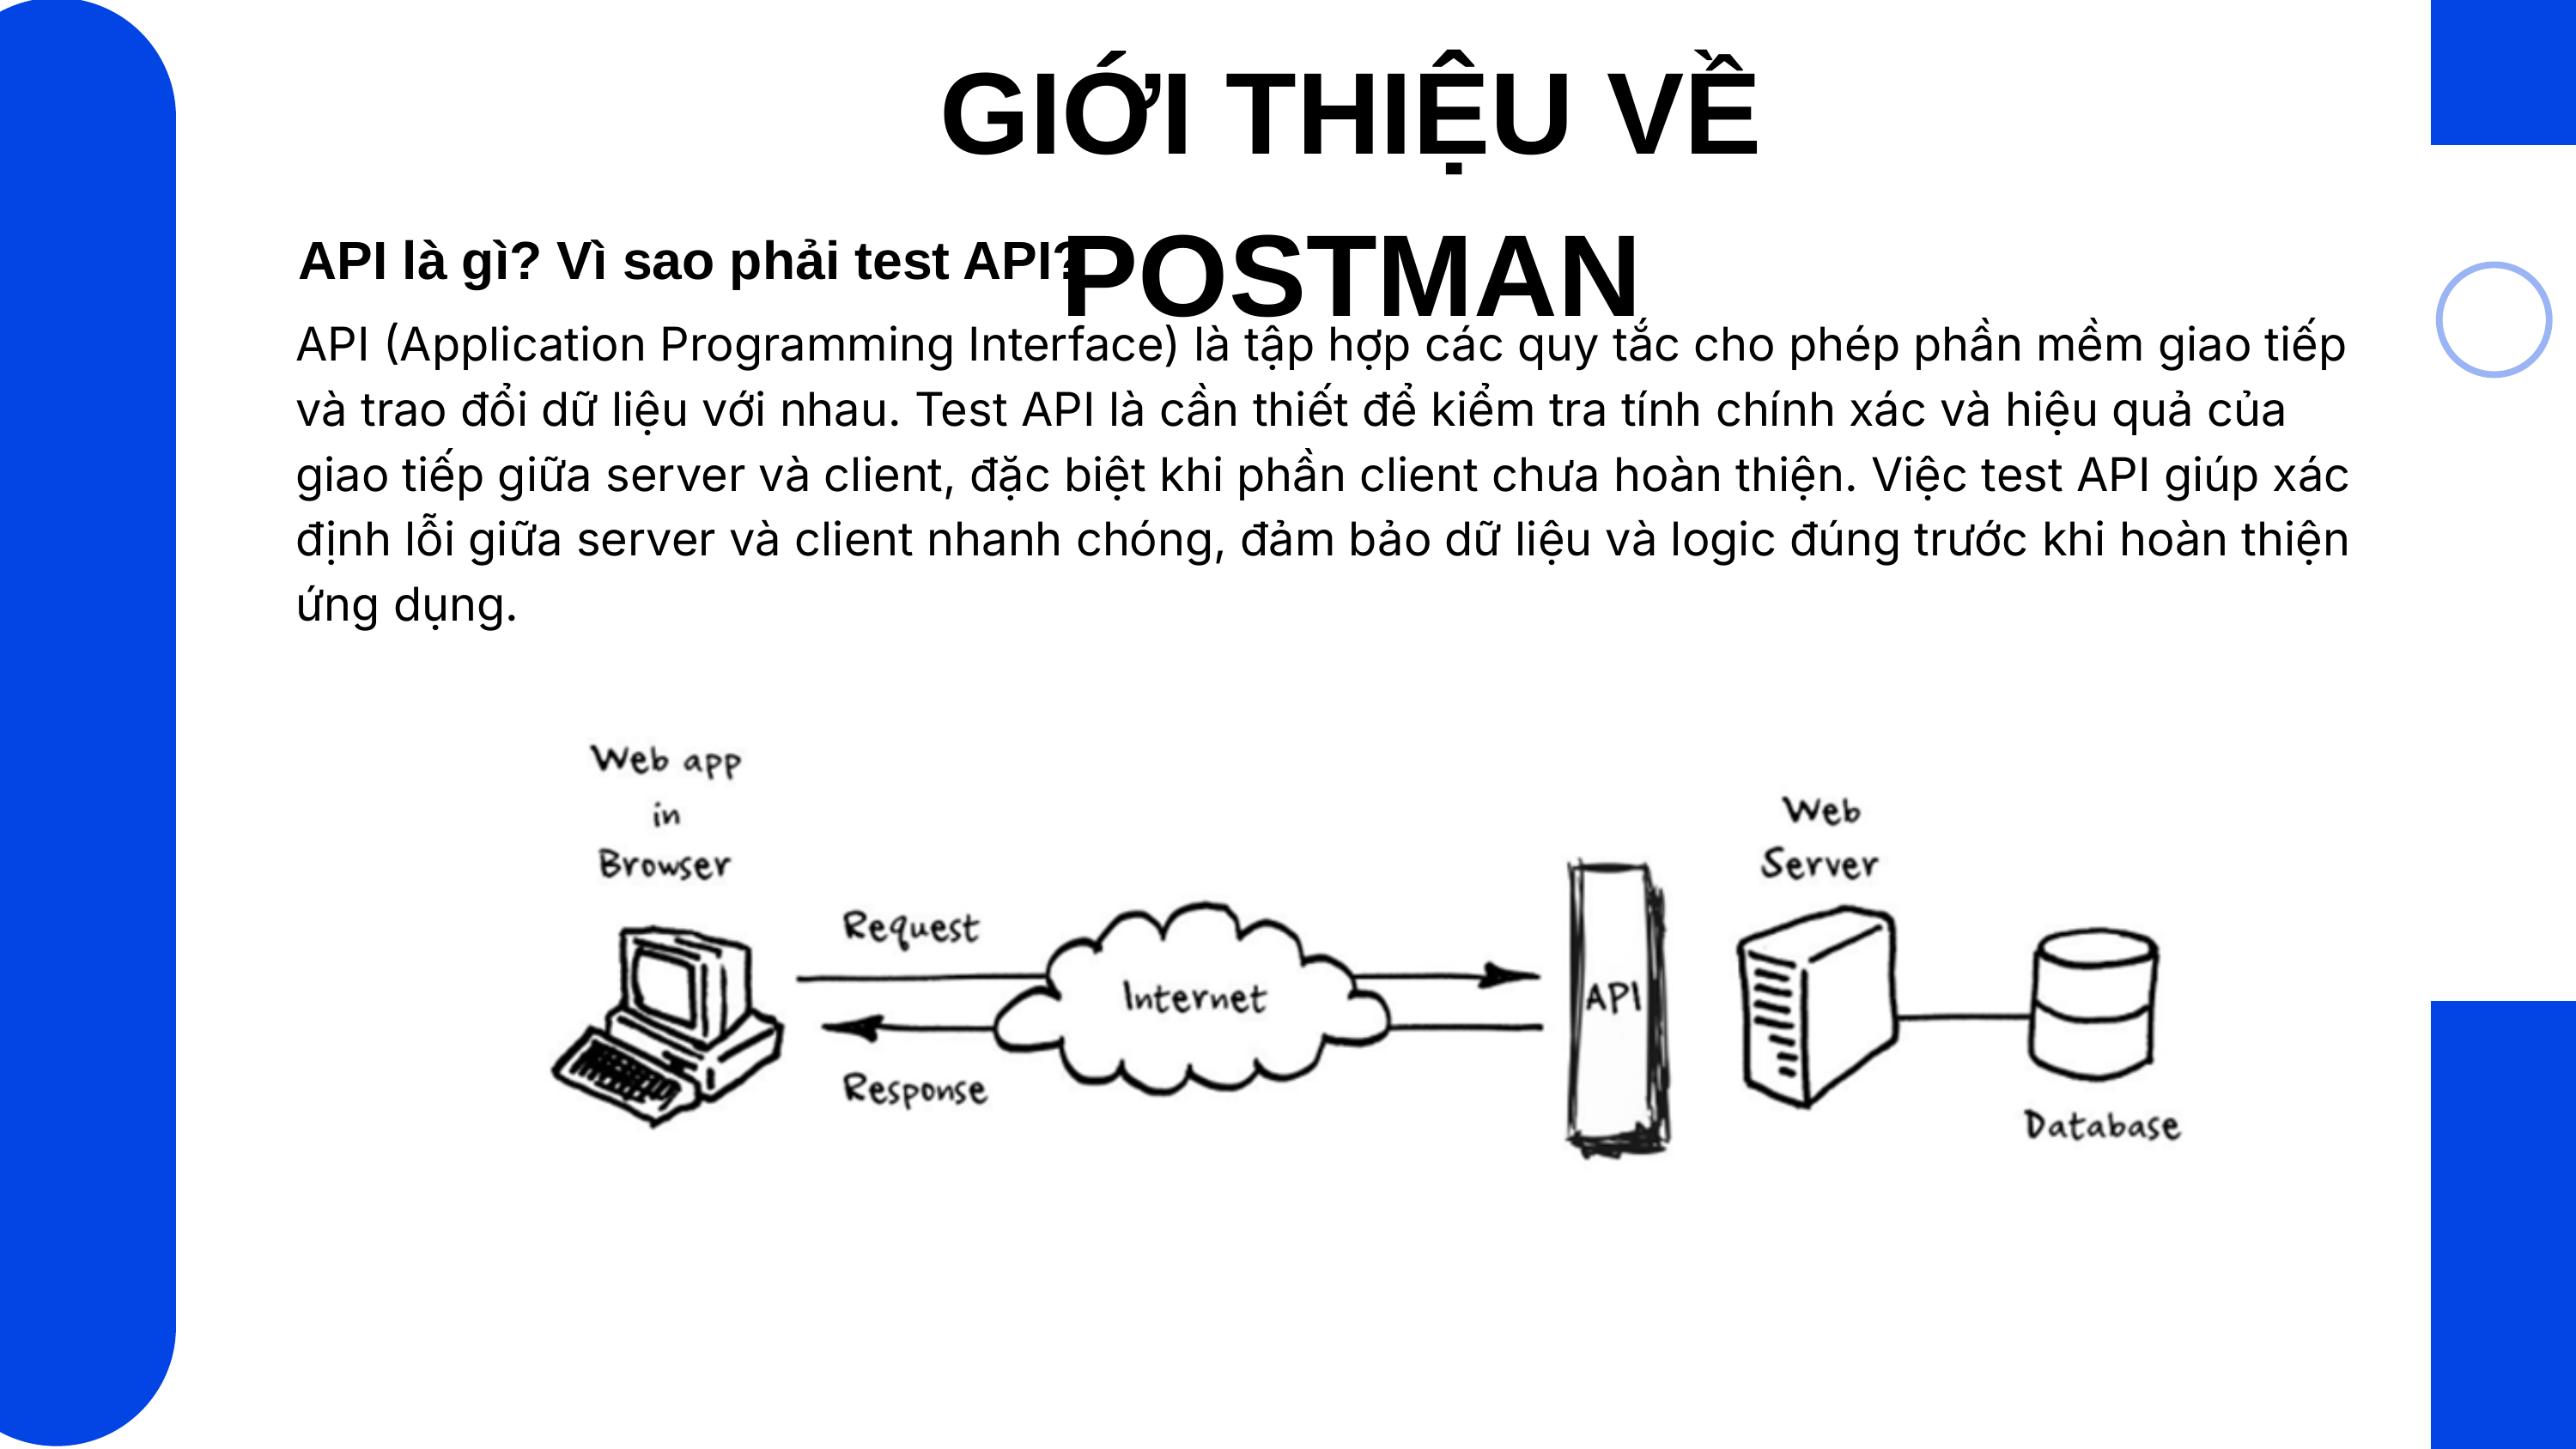

GIỚI THIỆU VỀ POSTMAN
OVERVIEW
 API là gì? Vì sao phải test API?

API (Application Programming Interface) là tập hợp các quy tắc cho phép phần mềm giao tiếp và trao đổi dữ liệu với nhau. Test API là cần thiết để kiểm tra tính chính xác và hiệu quả của giao tiếp giữa server và client, đặc biệt khi phần client chưa hoàn thiện. Việc test API giúp xác định lỗi giữa server và client nhanh chóng, đảm bảo dữ liệu và logic đúng trước khi hoàn thiện ứng dụng.